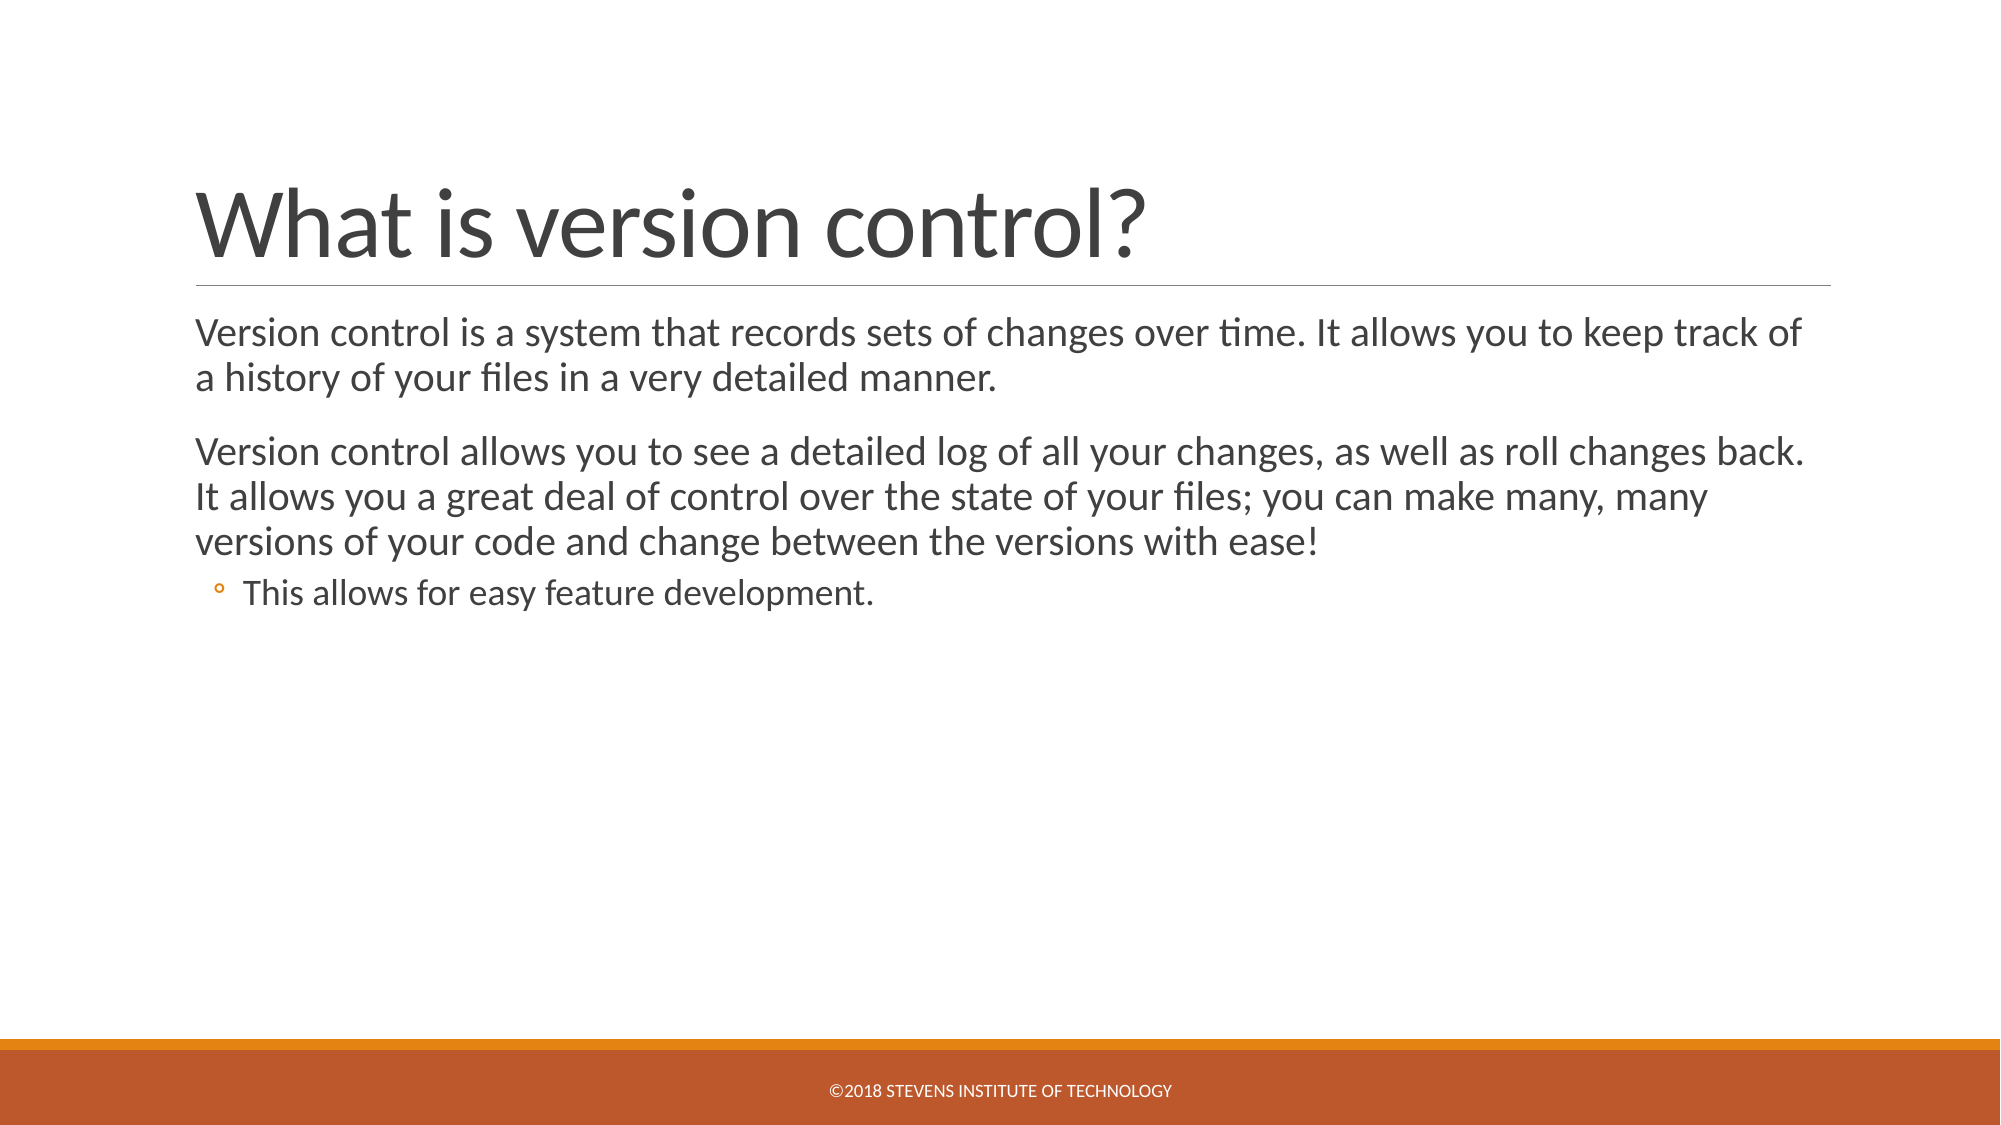

# What is version control?
Version control is a system that records sets of changes over time. It allows you to keep track of a history of your files in a very detailed manner.
Version control allows you to see a detailed log of all your changes, as well as roll changes back. It allows you a great deal of control over the state of your files; you can make many, many versions of your code and change between the versions with ease!
This allows for easy feature development.
©2018 Stevens Institute of Technology